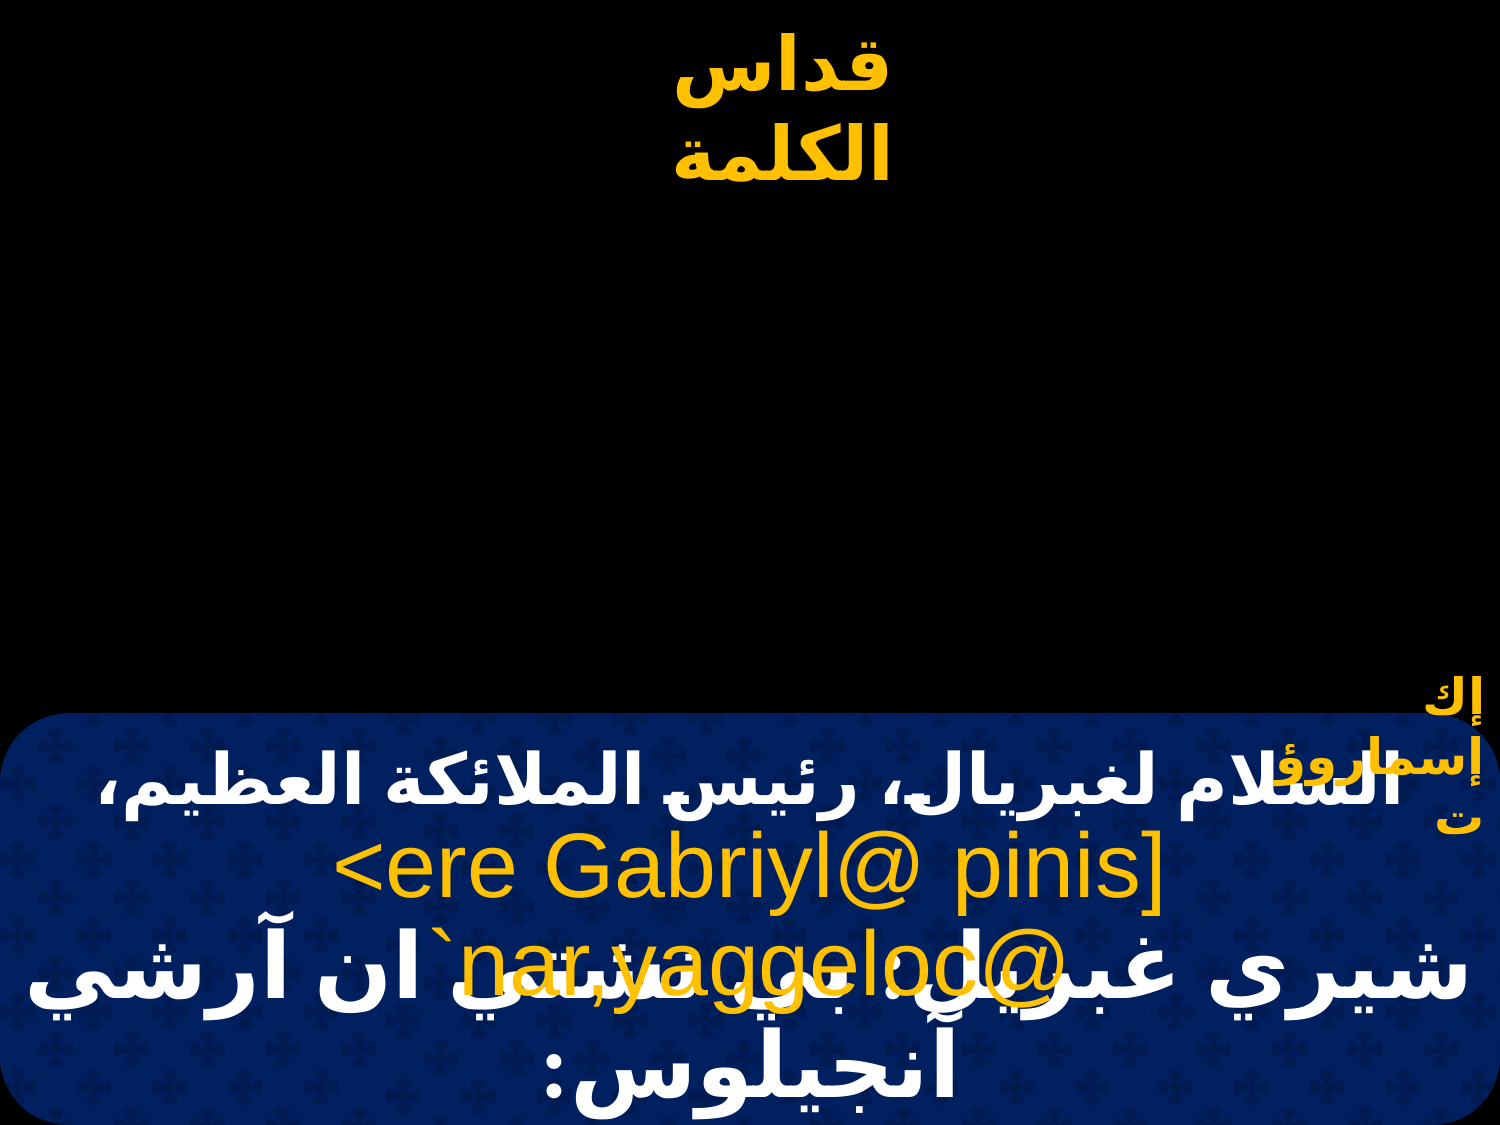

إك إسماروؤت
# السلام لغبريال، رئيس الملائكة العظيم،
<ere Gabriyl@ pinis] `nar,yaggeloc@
شيري غبريل: بي نشتي ان آرشي آنجيلوس: